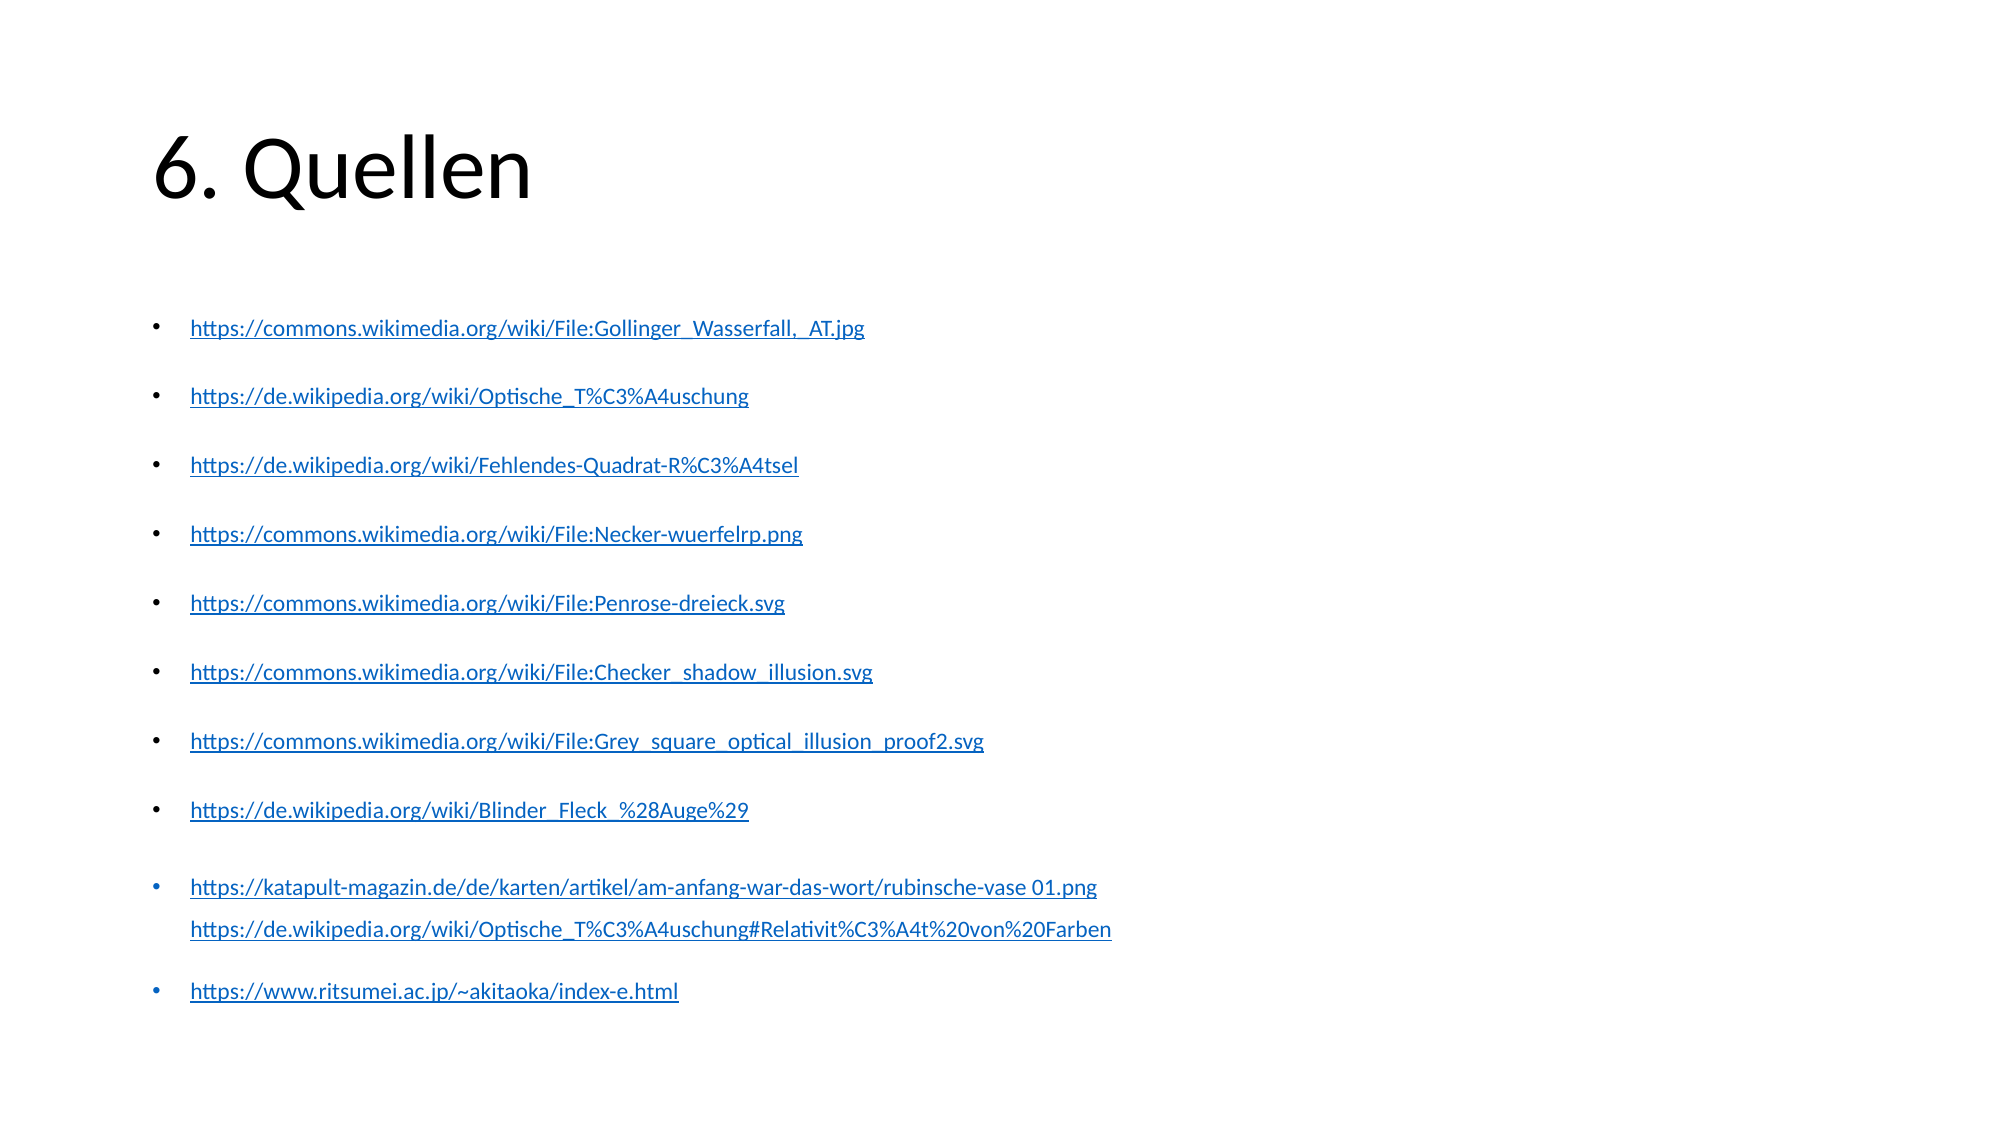

# 6. Quellen
https://commons.wikimedia.org/wiki/File:Gollinger_Wasserfall,_AT.jpg
https://de.wikipedia.org/wiki/Optische_T%C3%A4uschung
https://de.wikipedia.org/wiki/Fehlendes-Quadrat-R%C3%A4tsel
https://commons.wikimedia.org/wiki/File:Necker-wuerfelrp.png
https://commons.wikimedia.org/wiki/File:Penrose-dreieck.svg
https://commons.wikimedia.org/wiki/File:Checker_shadow_illusion.svg
https://commons.wikimedia.org/wiki/File:Grey_square_optical_illusion_proof2.svg
https://de.wikipedia.org/wiki/Blinder_Fleck_%28Auge%29
https://katapult-magazin.de/de/karten/artikel/am-anfang-war-das-wort/rubinsche-vase 01.pnghttps://de.wikipedia.org/wiki/Optische_T%C3%A4uschung#Relativit%C3%A4t%20von%20Farben
https://www.ritsumei.ac.jp/~akitaoka/index-e.html